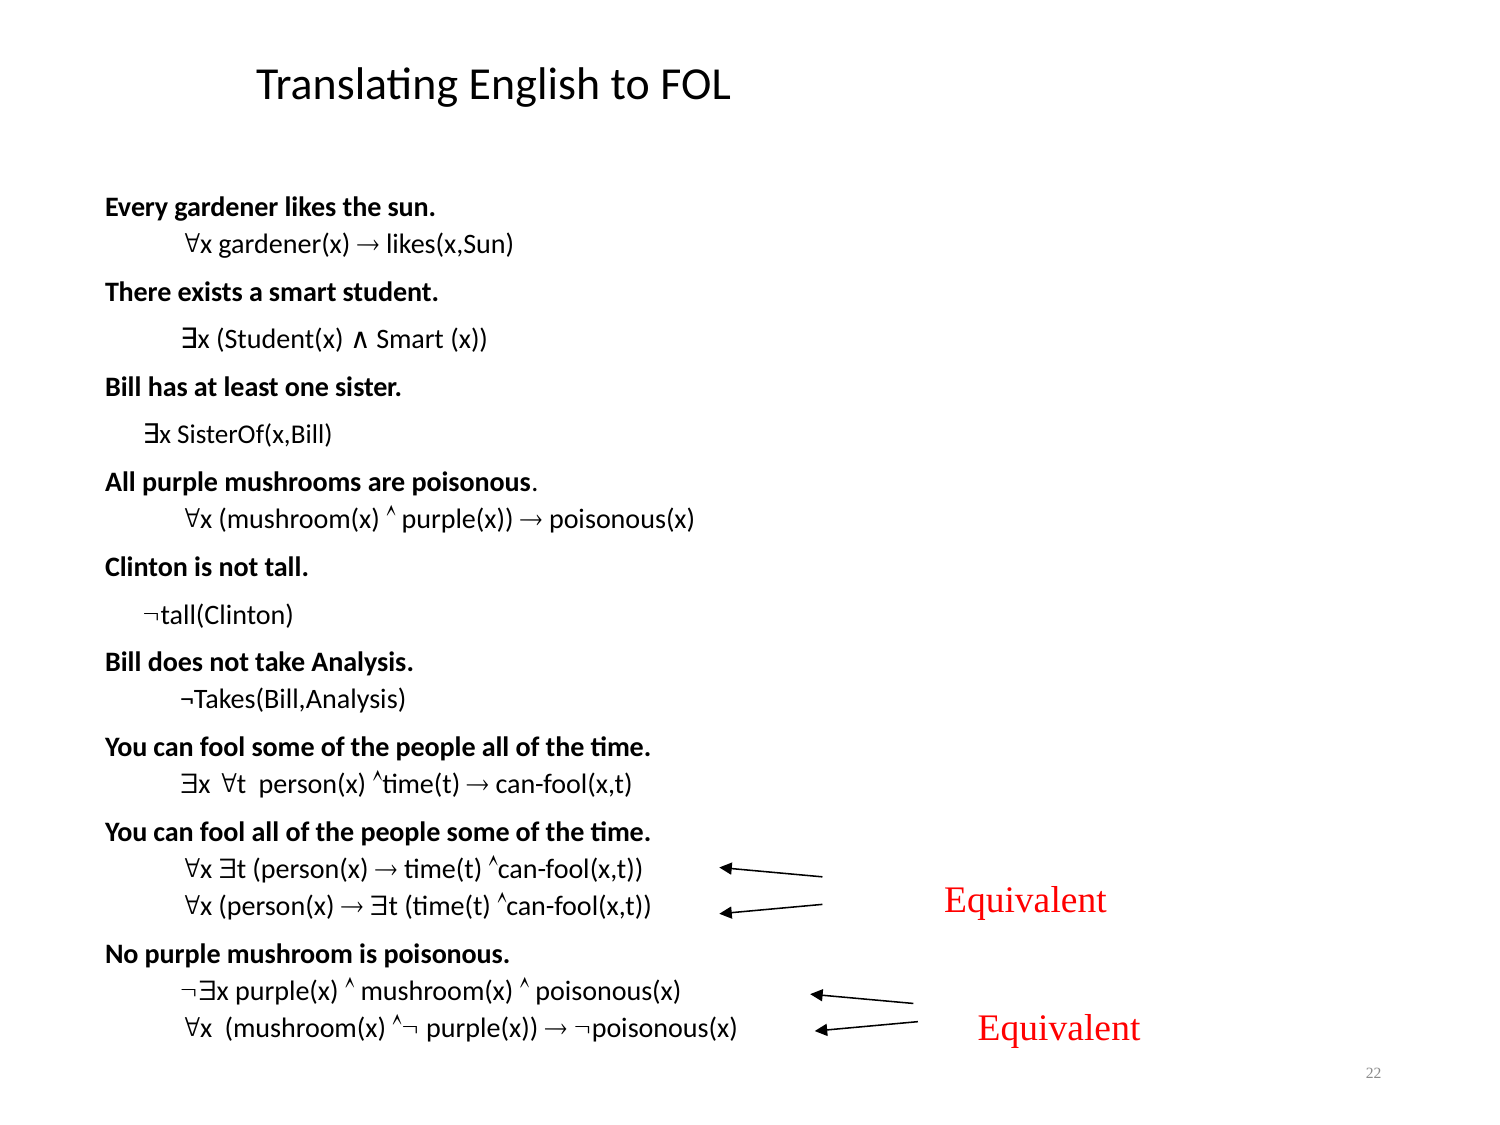

# Translating English to FOL
Every gardener likes the sun.
∀x gardener(x) → likes(x,Sun)
There exists a smart student.
	      ∃x (Student(x) ∧ Smart (x))
Bill has at least one sister.
	∃x SisterOf(x,Bill)
All purple mushrooms are poisonous.
∀x (mushroom(x) ∧ purple(x)) → poisonous(x)
Clinton is not tall.
	¬tall(Clinton)
Bill does not take Analysis.
¬Takes(Bill,Analysis)
You can fool some of the people all of the time.
∃x ∀t  person(x) ∧time(t) → can-fool(x,t)
You can fool all of the people some of the time.
∀x ∃t (person(x) → time(t) ∧can-fool(x,t))
∀x (person(x) → ∃t (time(t) ∧can-fool(x,t))
No purple mushroom is poisonous.
¬∃x purple(x) ∧ mushroom(x) ∧ poisonous(x)
∀x  (mushroom(x) ∧¬ purple(x)) → ¬poisonous(x)

Equivalent

Equivalent

22